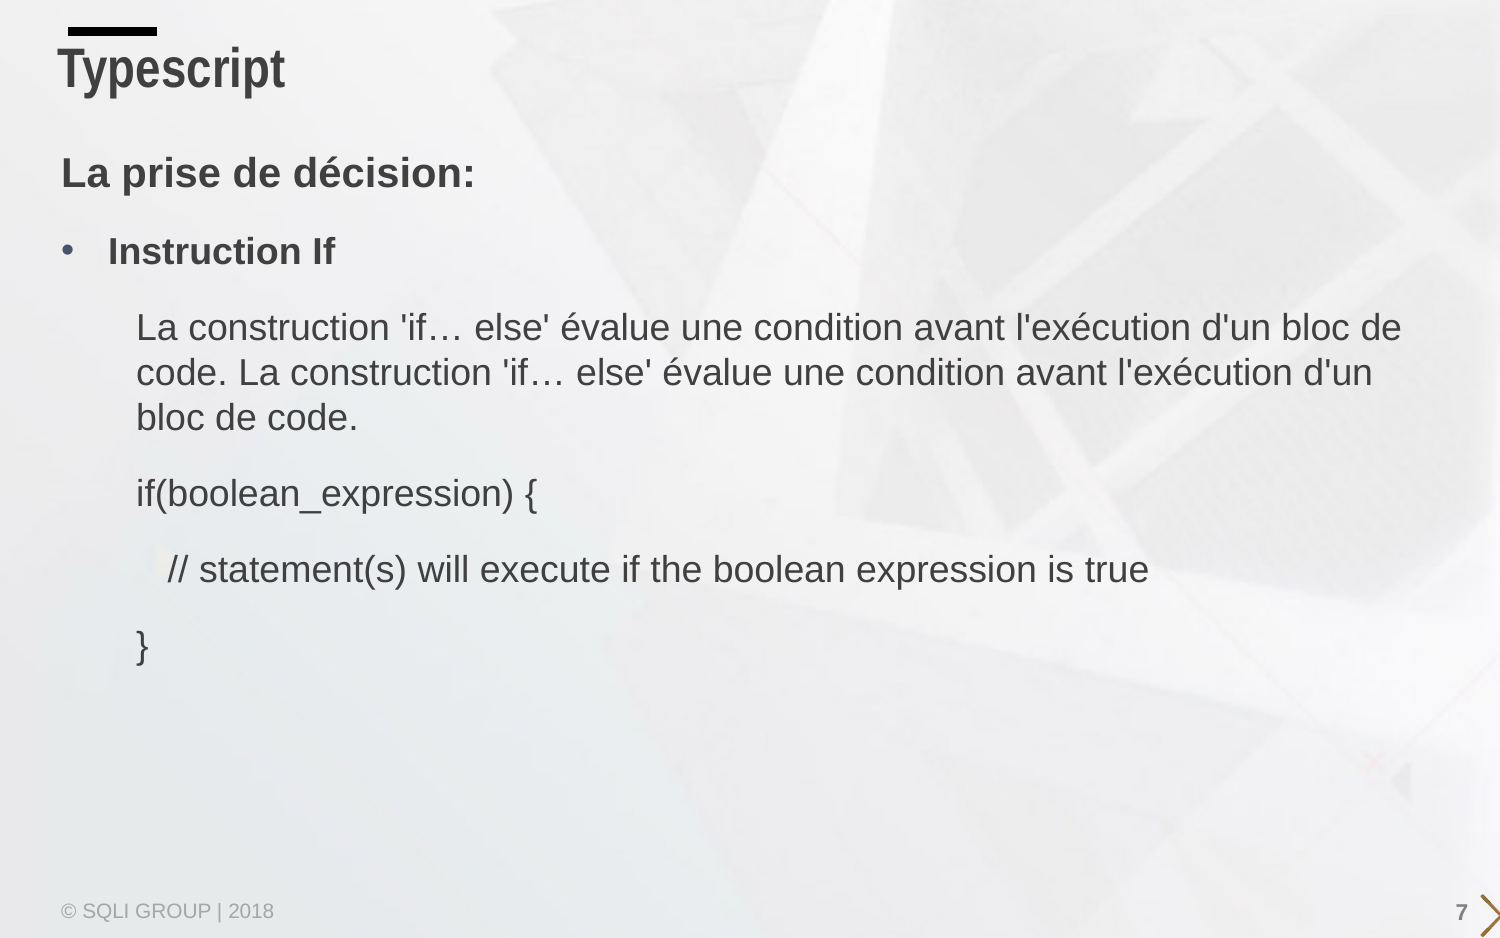

# Typescript
La prise de décision:
Instruction If
La construction 'if… else' évalue une condition avant l'exécution d'un bloc de code. La construction 'if… else' évalue une condition avant l'exécution d'un bloc de code.
if(boolean_expression) {
   // statement(s) will execute if the boolean expression is true
}

7
© SQLI GROUP | 2018